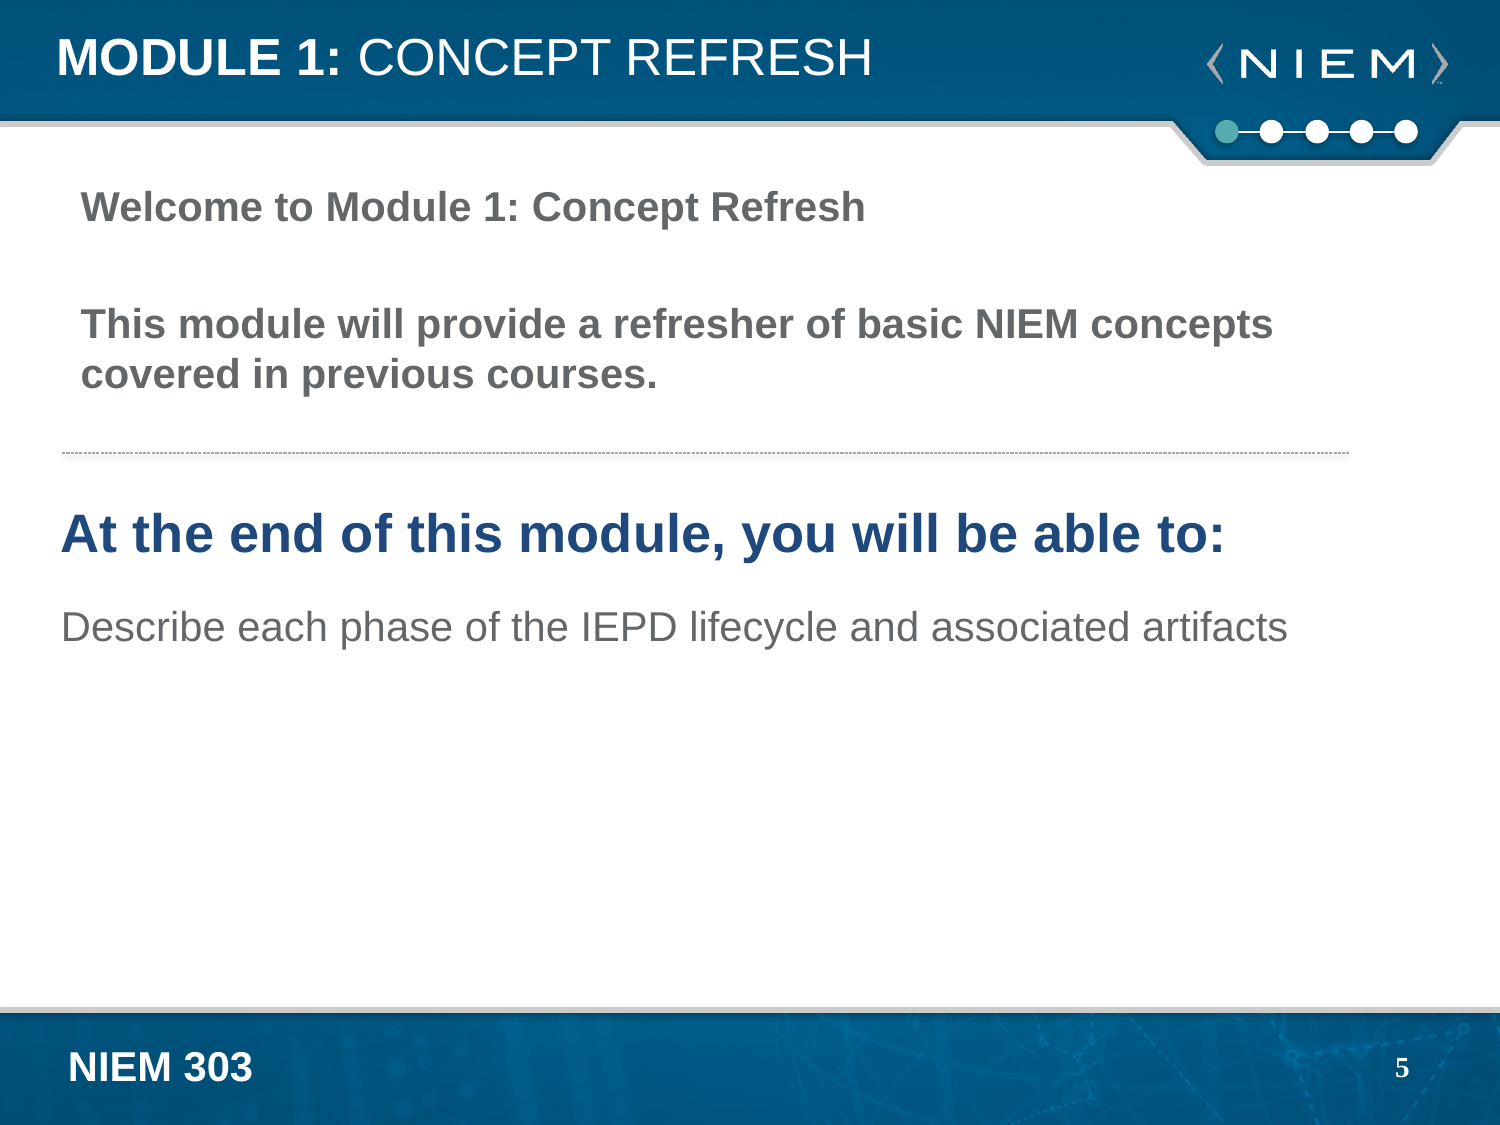

# Module 1: Concept Refresh

Welcome to Module 1: Concept Refresh

This module will provide a refresher of basic NIEM concepts
covered in previous courses.
At the end of this module, you will be able to:
Describe each phase of the IEPD lifecycle and associated artifacts
5